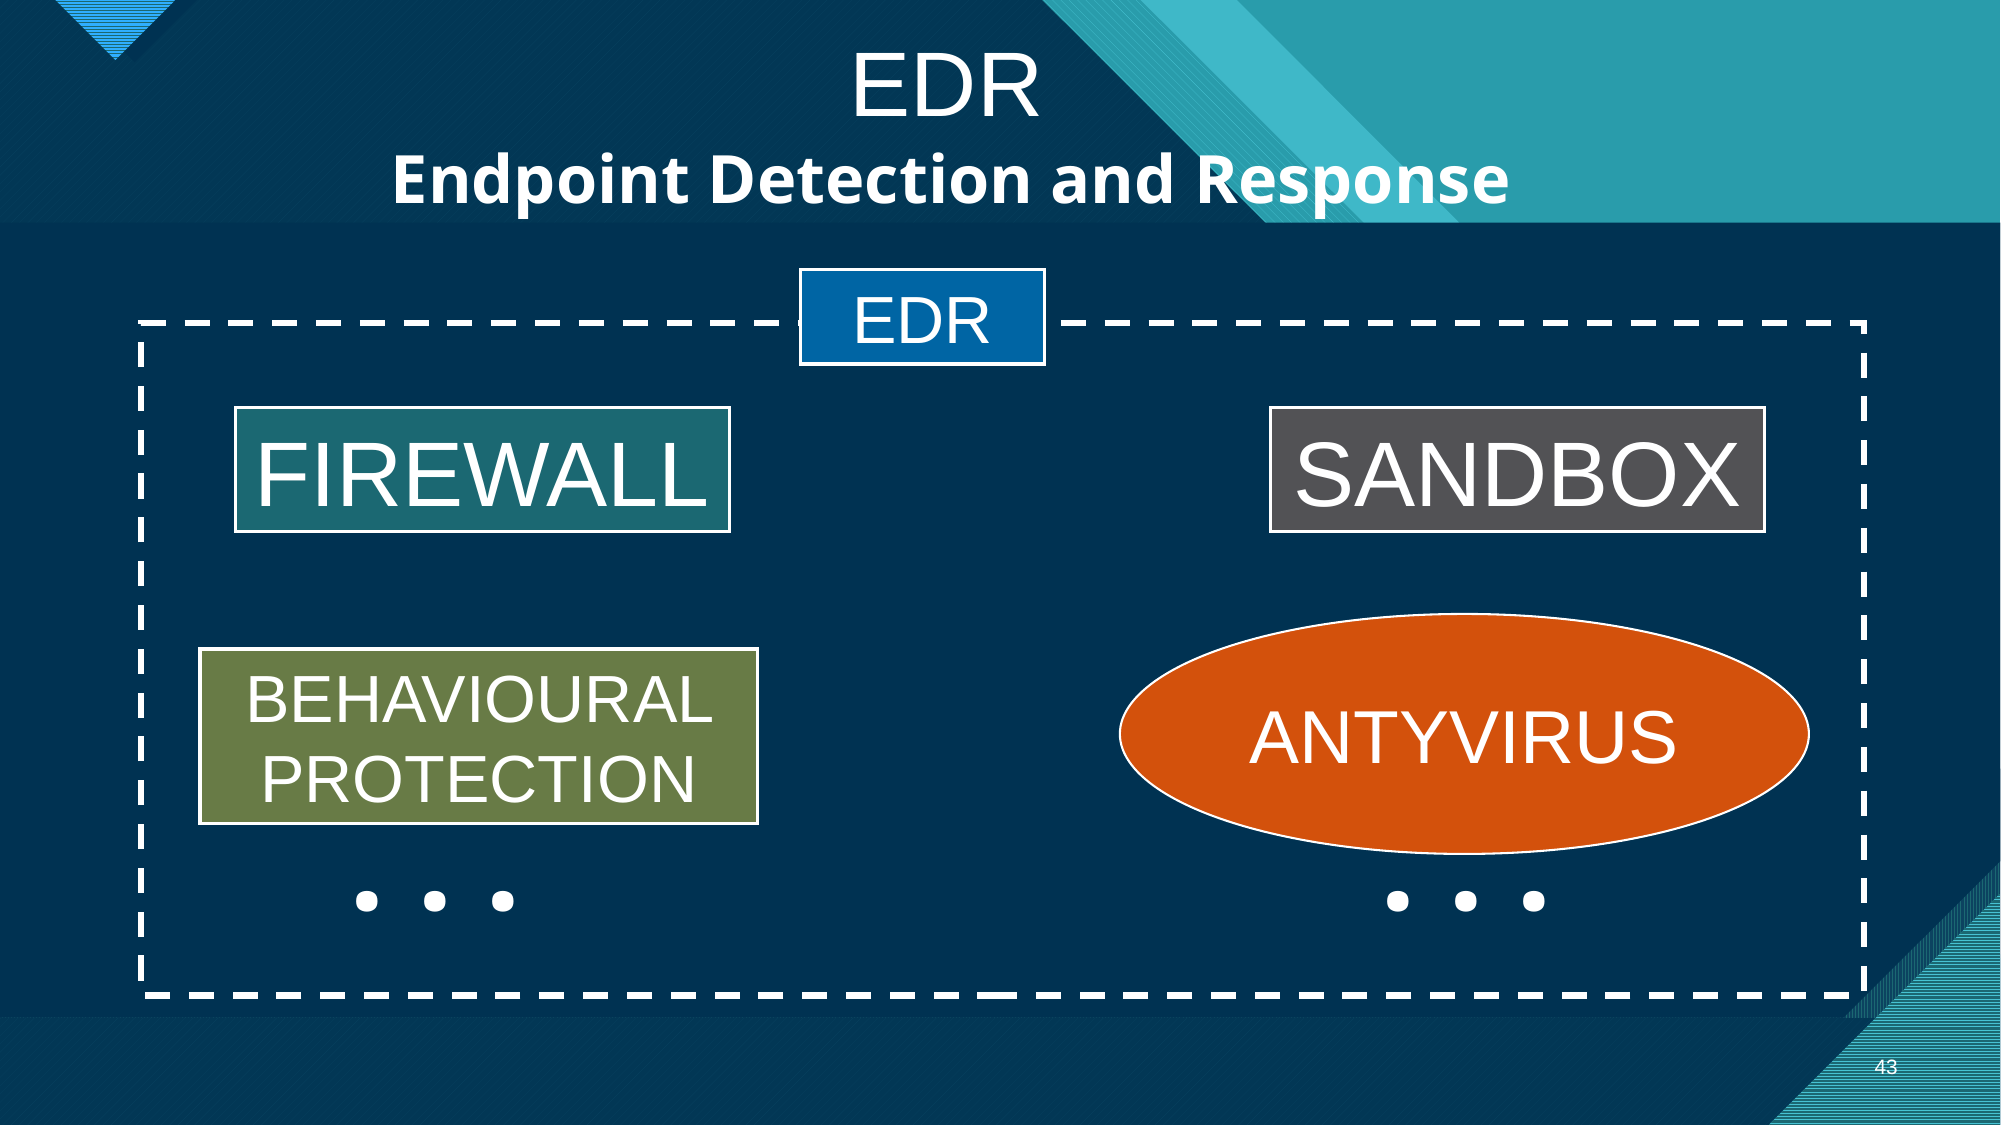

EDR
Endpoint Detection and Response
EDR

FIREWALL
SANDBOX
ANTYVIRUS
BEHAVIOURAL PROTECTION

. . .
. . .
43